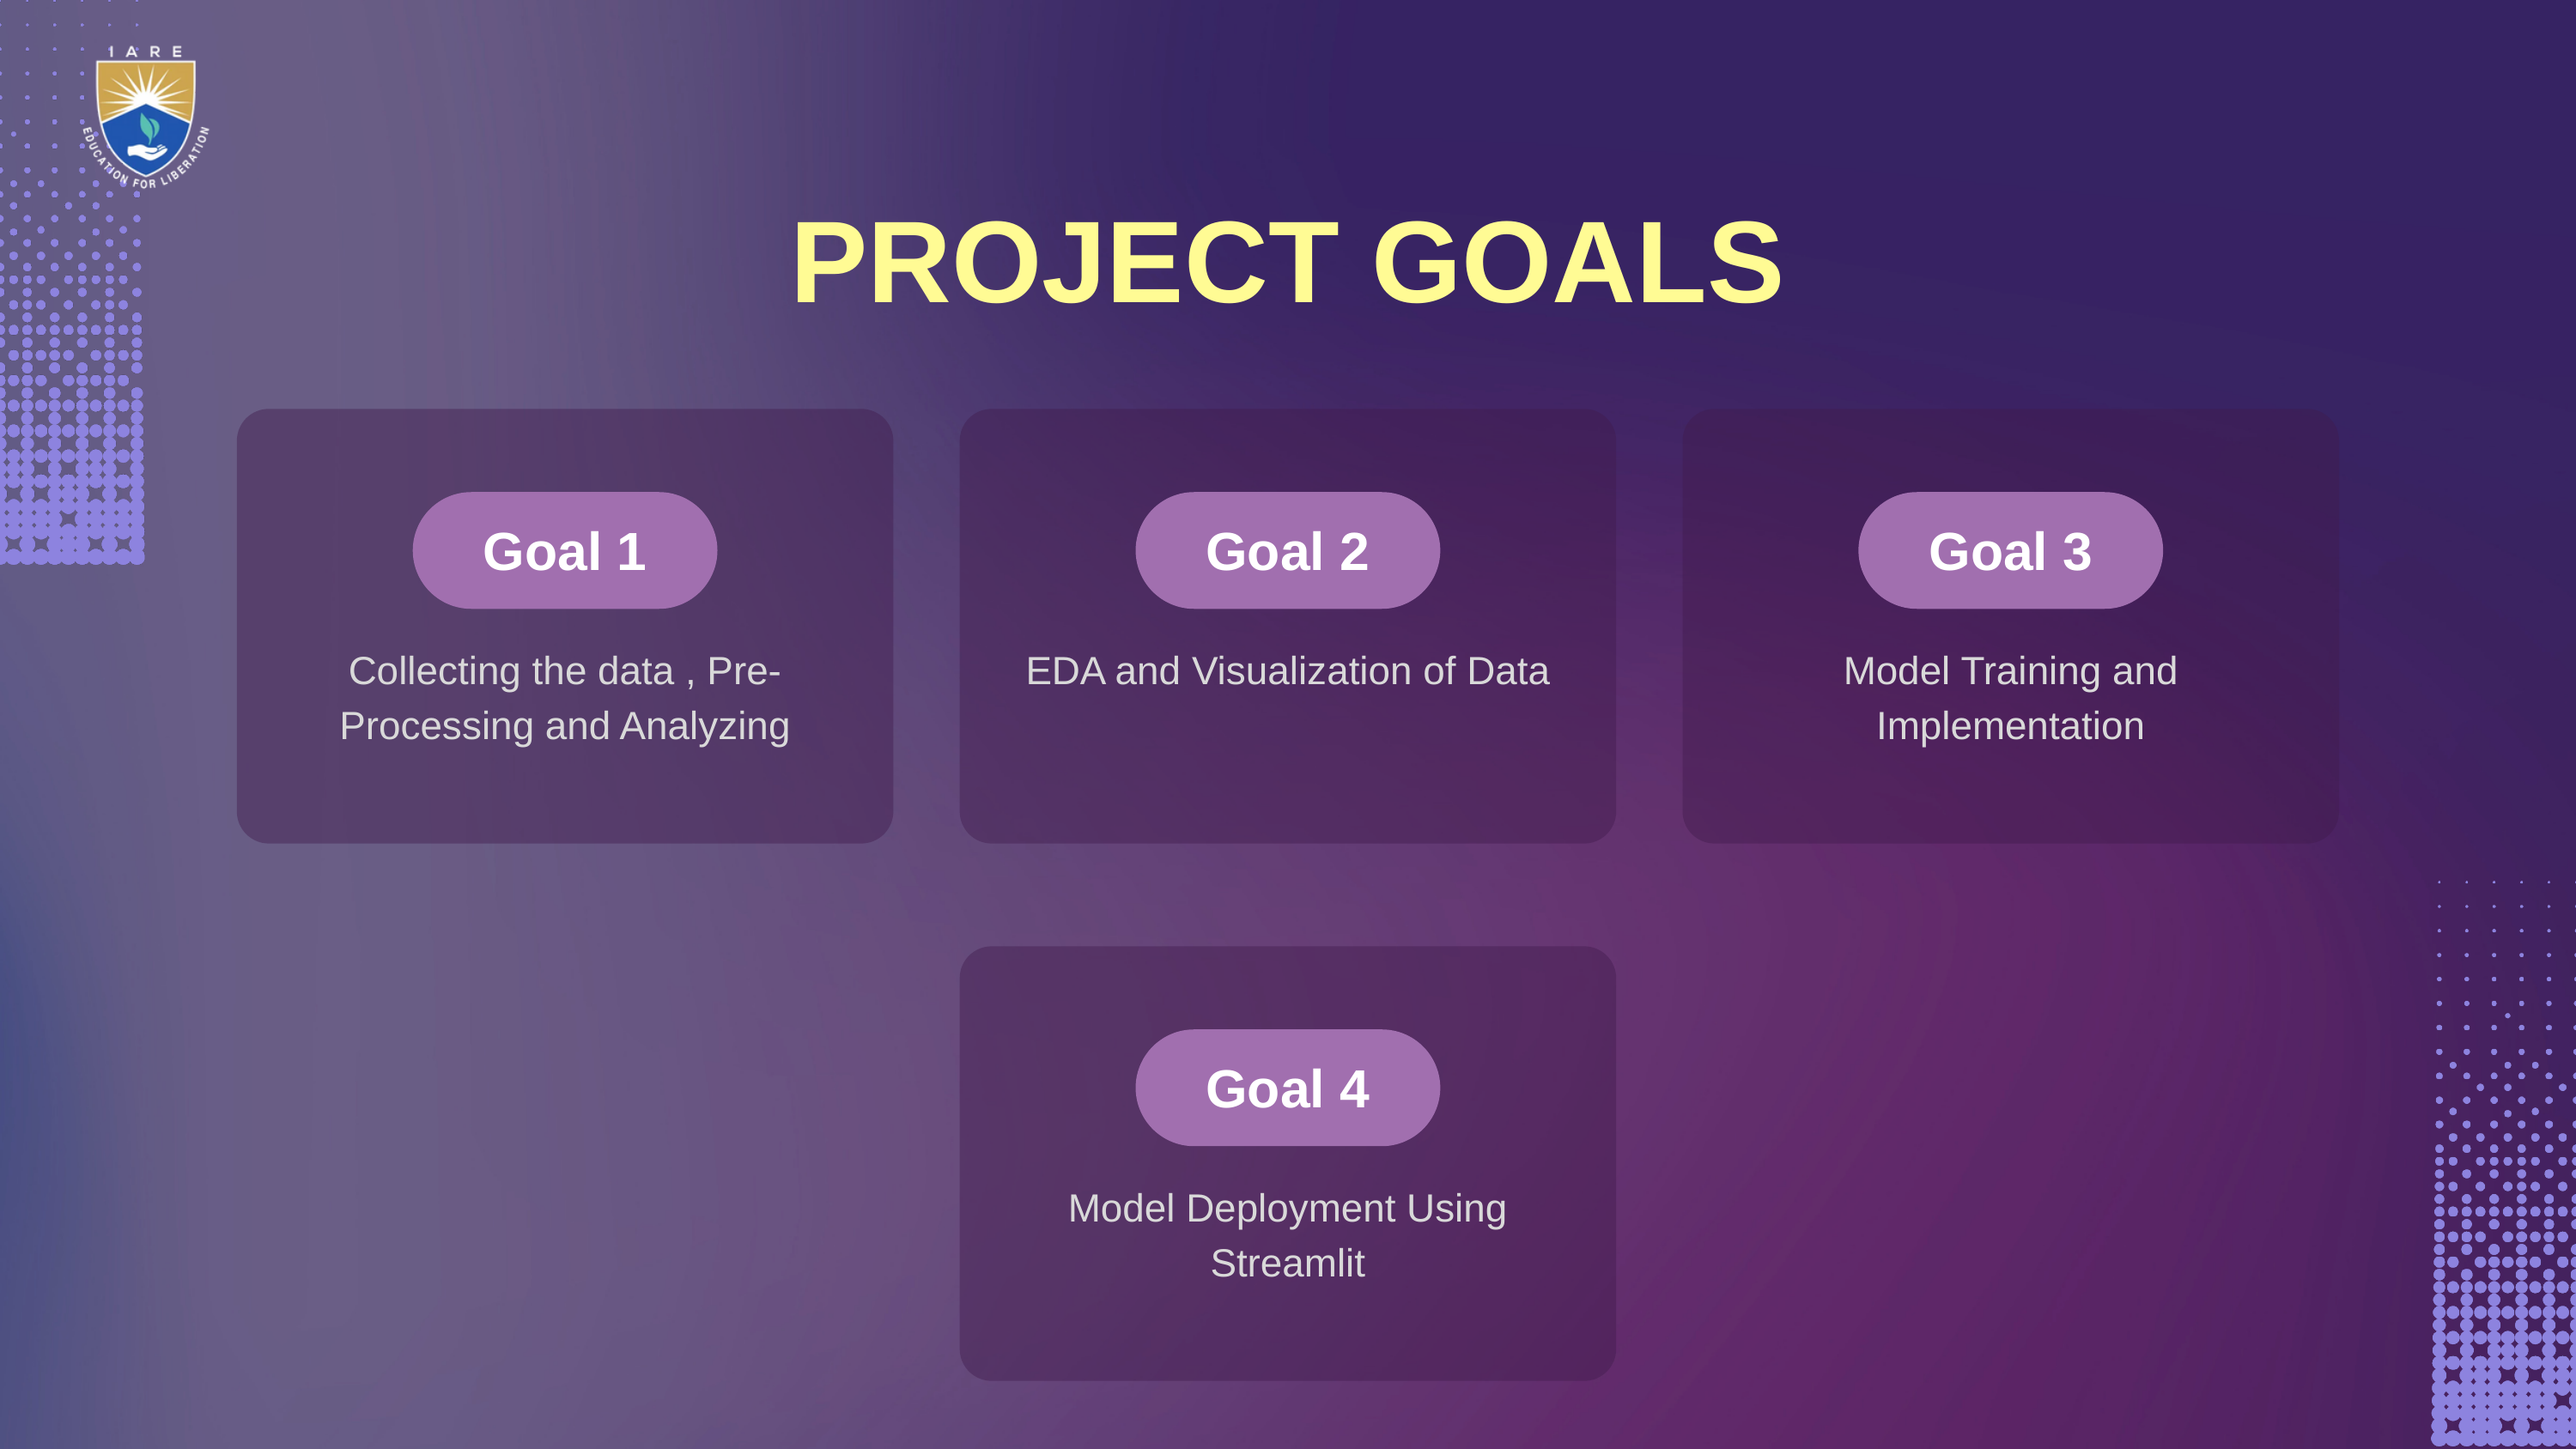

PROJECT GOALS

Goal 1
Goal 2
Goal 3
Collecting the data , Pre-Processing and Analyzing
EDA and Visualization of Data
Model Training and Implementation

Goal 4
Model Deployment Using Streamlit